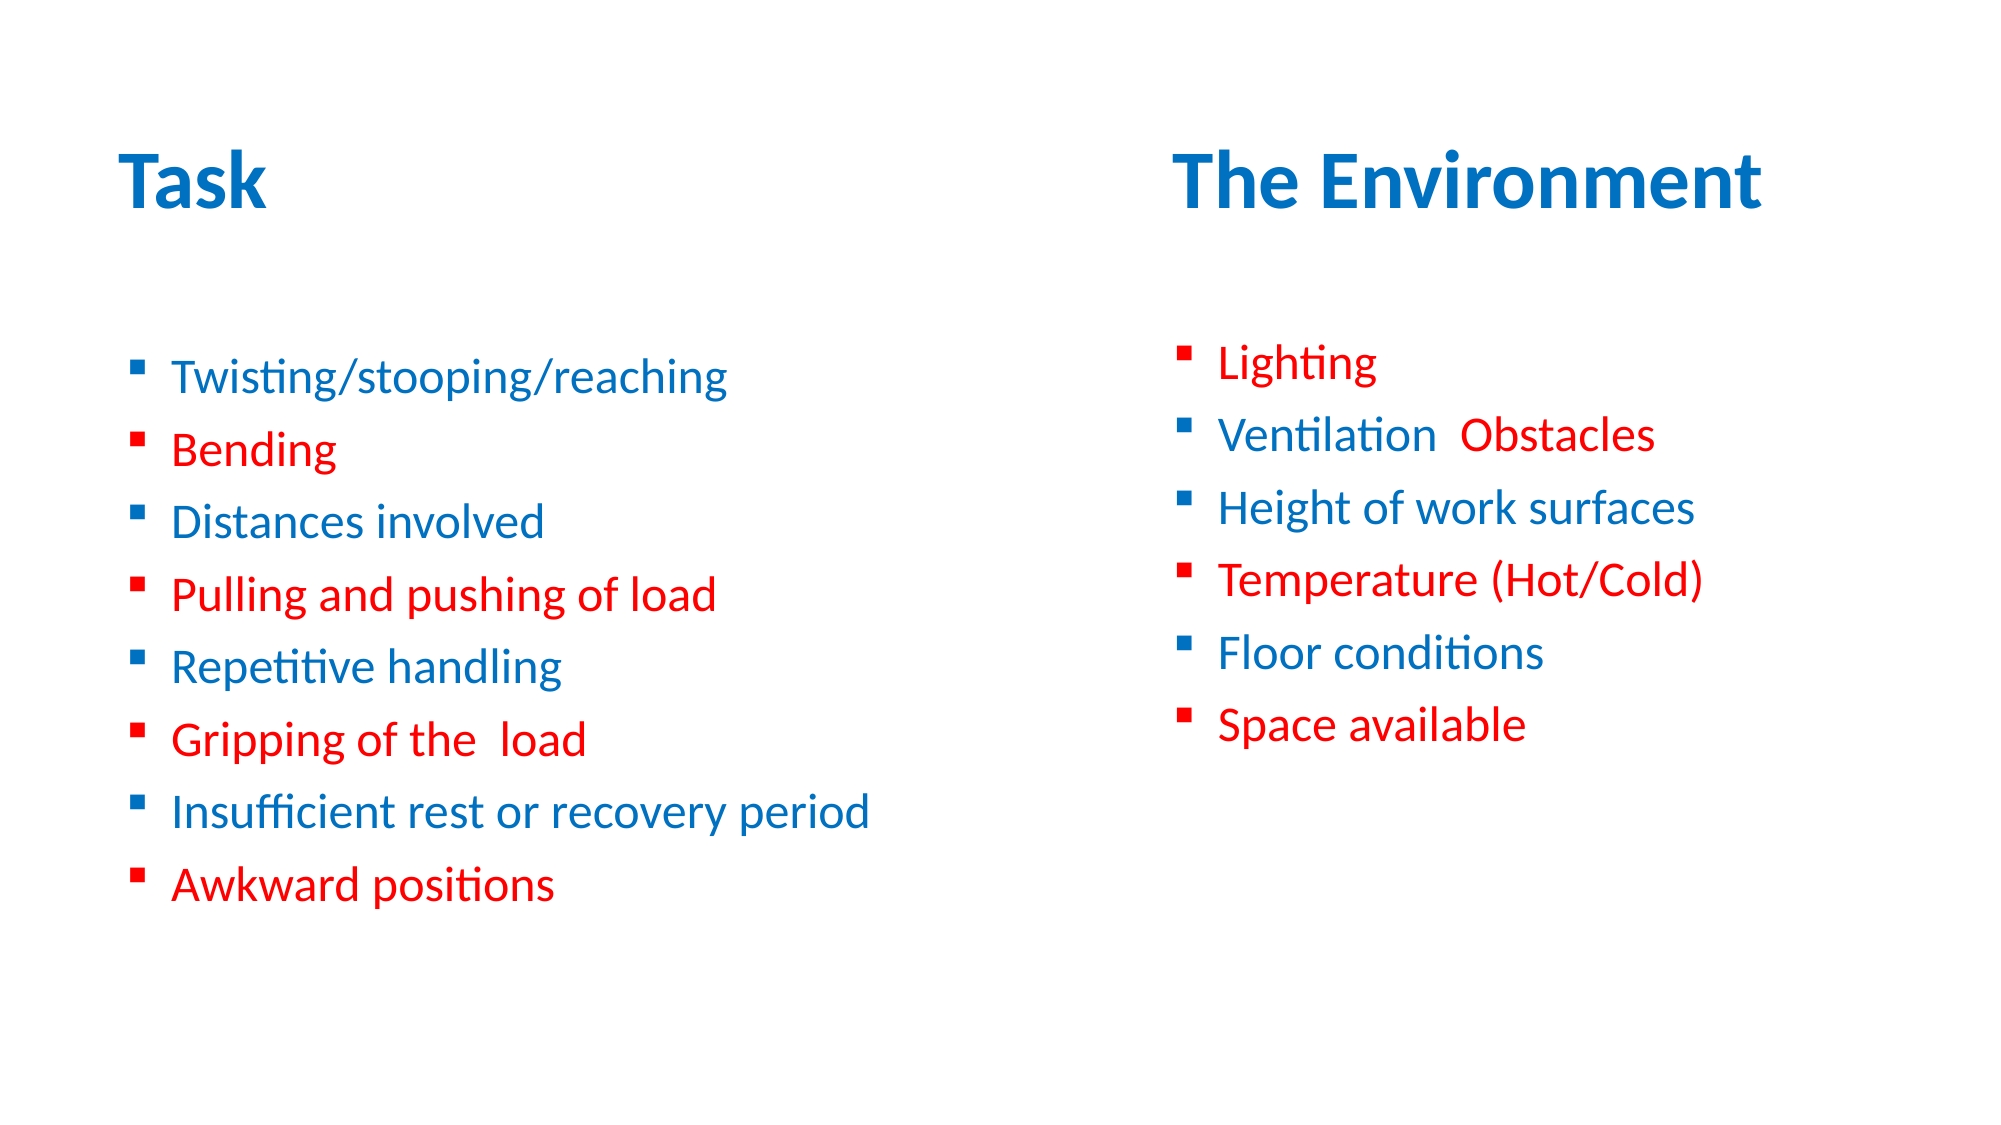

Task
The Environment
Lighting
Ventilation  Obstacles
Height of work surfaces
Temperature (Hot/Cold)
Floor conditions
Space available
Twisting/stooping/reaching
Bending
Distances involved
Pulling and pushing of load
Repetitive handling
Gripping of the  load
Insufficient rest or recovery period
Awkward positions